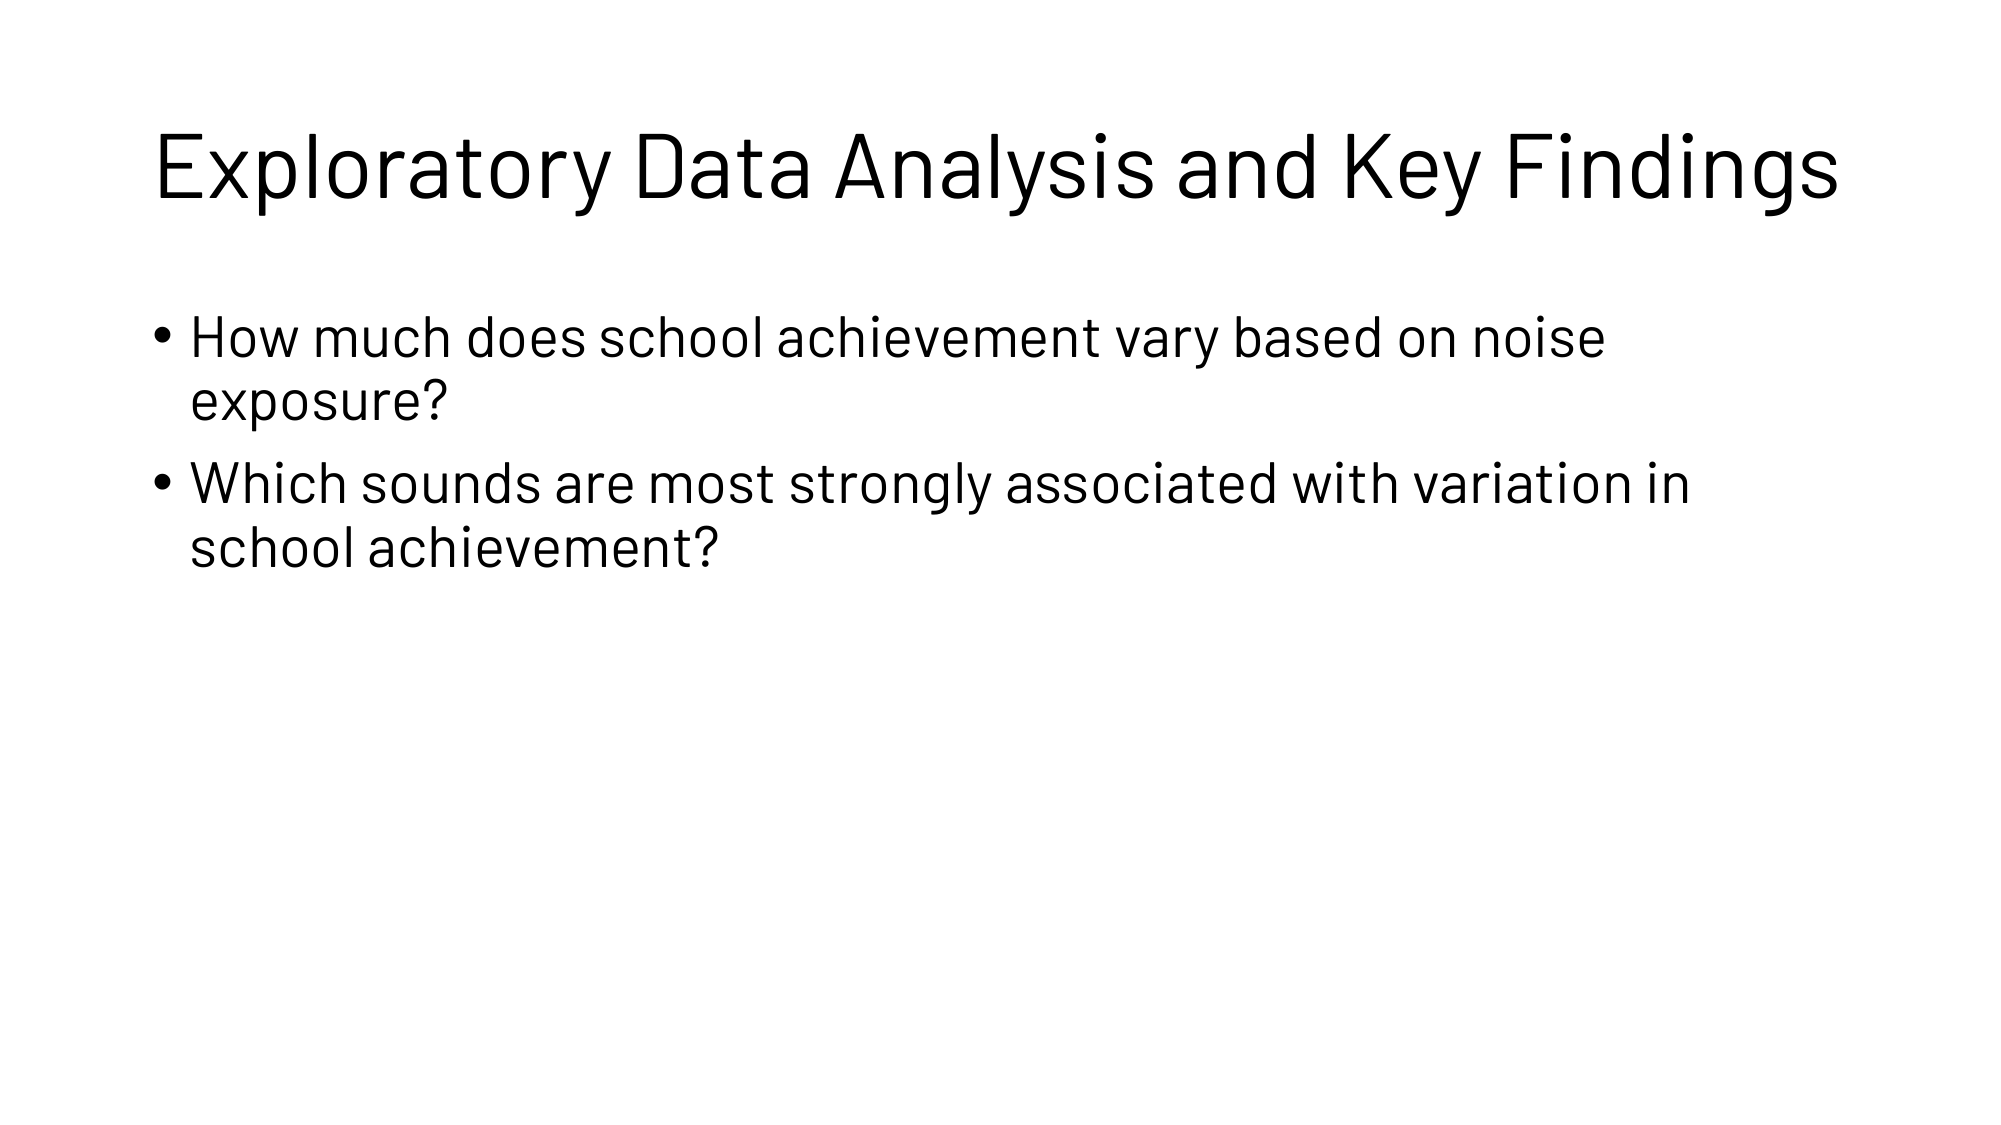

# Exploratory Data Analysis and Key Findings
How much does school achievement vary based on noise exposure?
Which sounds are most strongly associated with variation in school achievement?